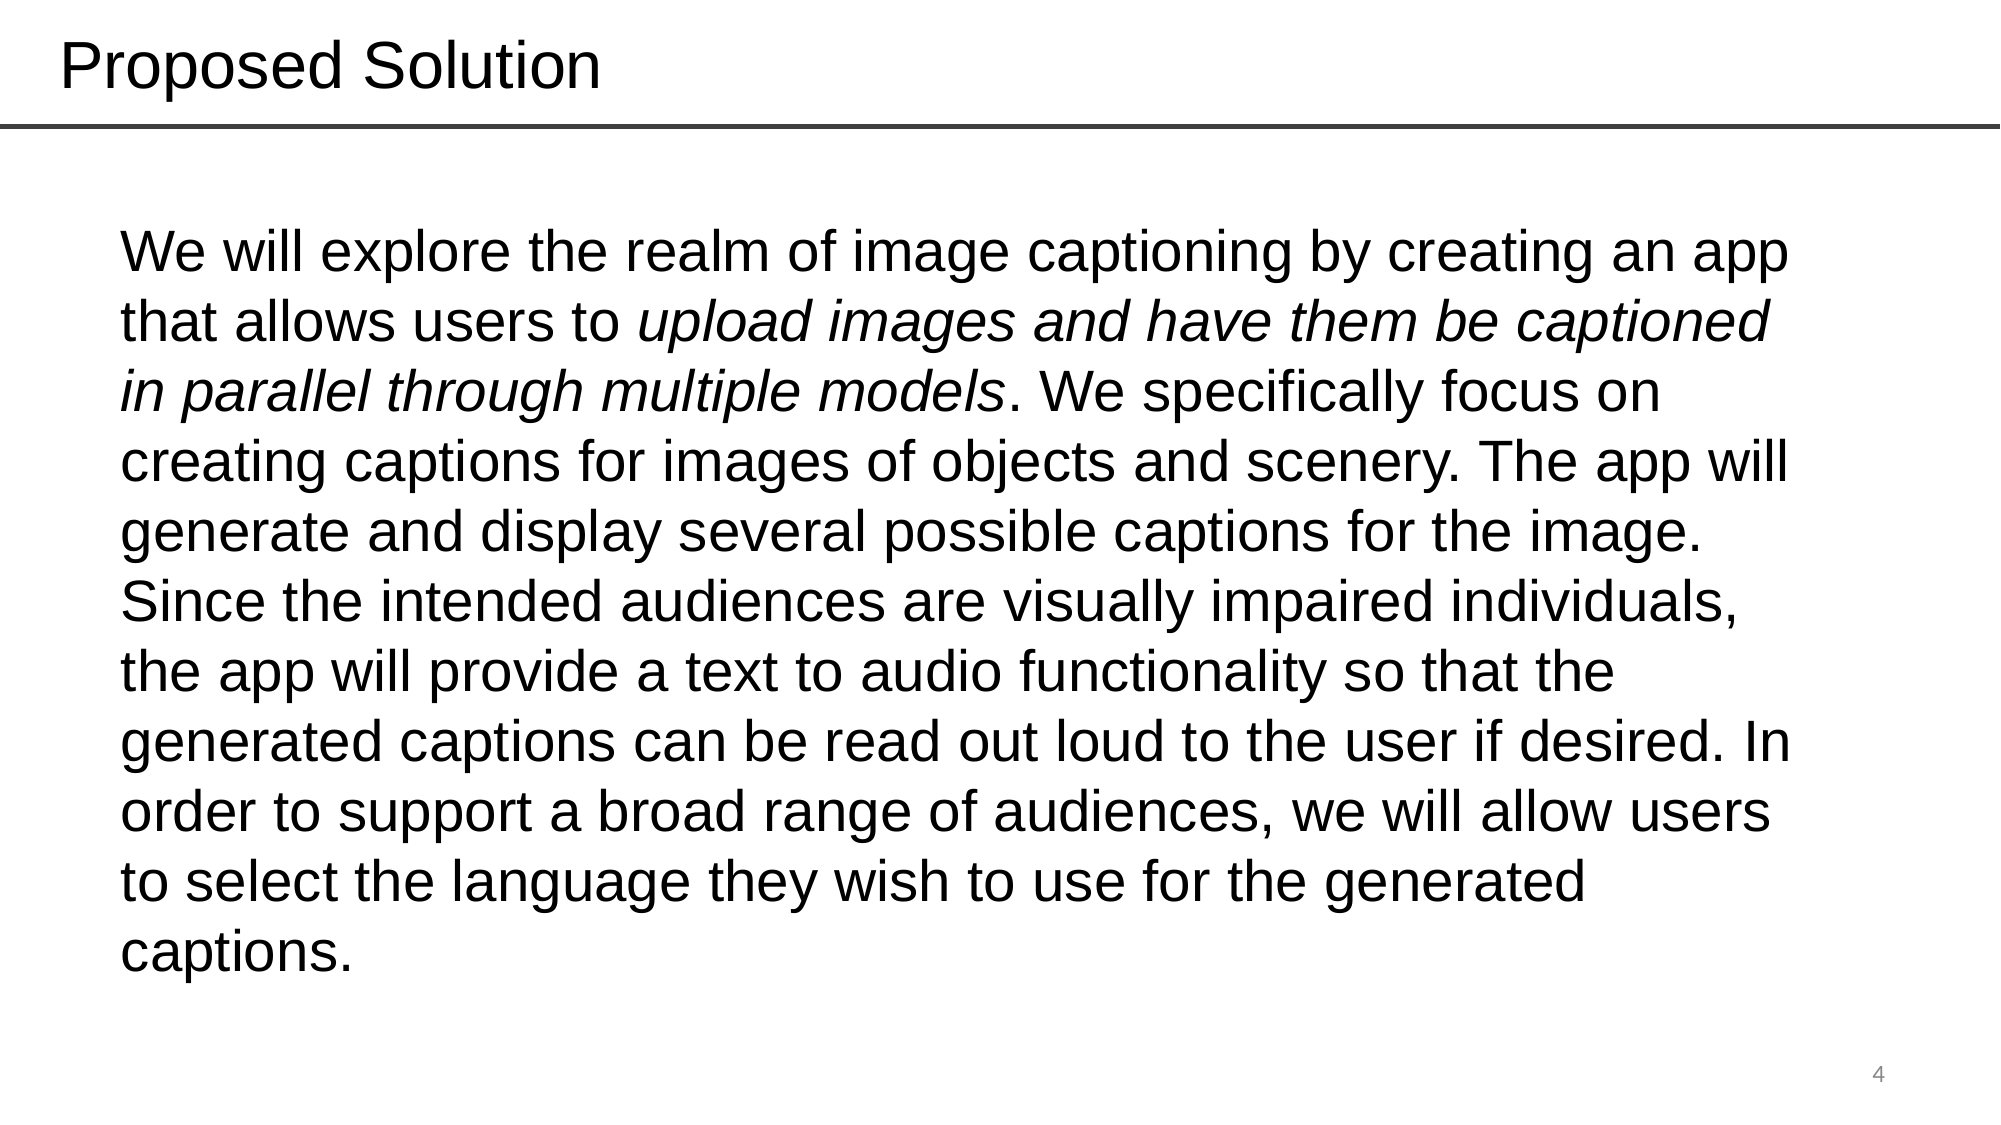

# Proposed Solution
We will explore the realm of image captioning by creating an app that allows users to upload images and have them be captioned in parallel through multiple models. We specifically focus on creating captions for images of objects and scenery. The app will generate and display several possible captions for the image. Since the intended audiences are visually impaired individuals, the app will provide a text to audio functionality so that the generated captions can be read out loud to the user if desired. In order to support a broad range of audiences, we will allow users to select the language they wish to use for the generated captions.

4